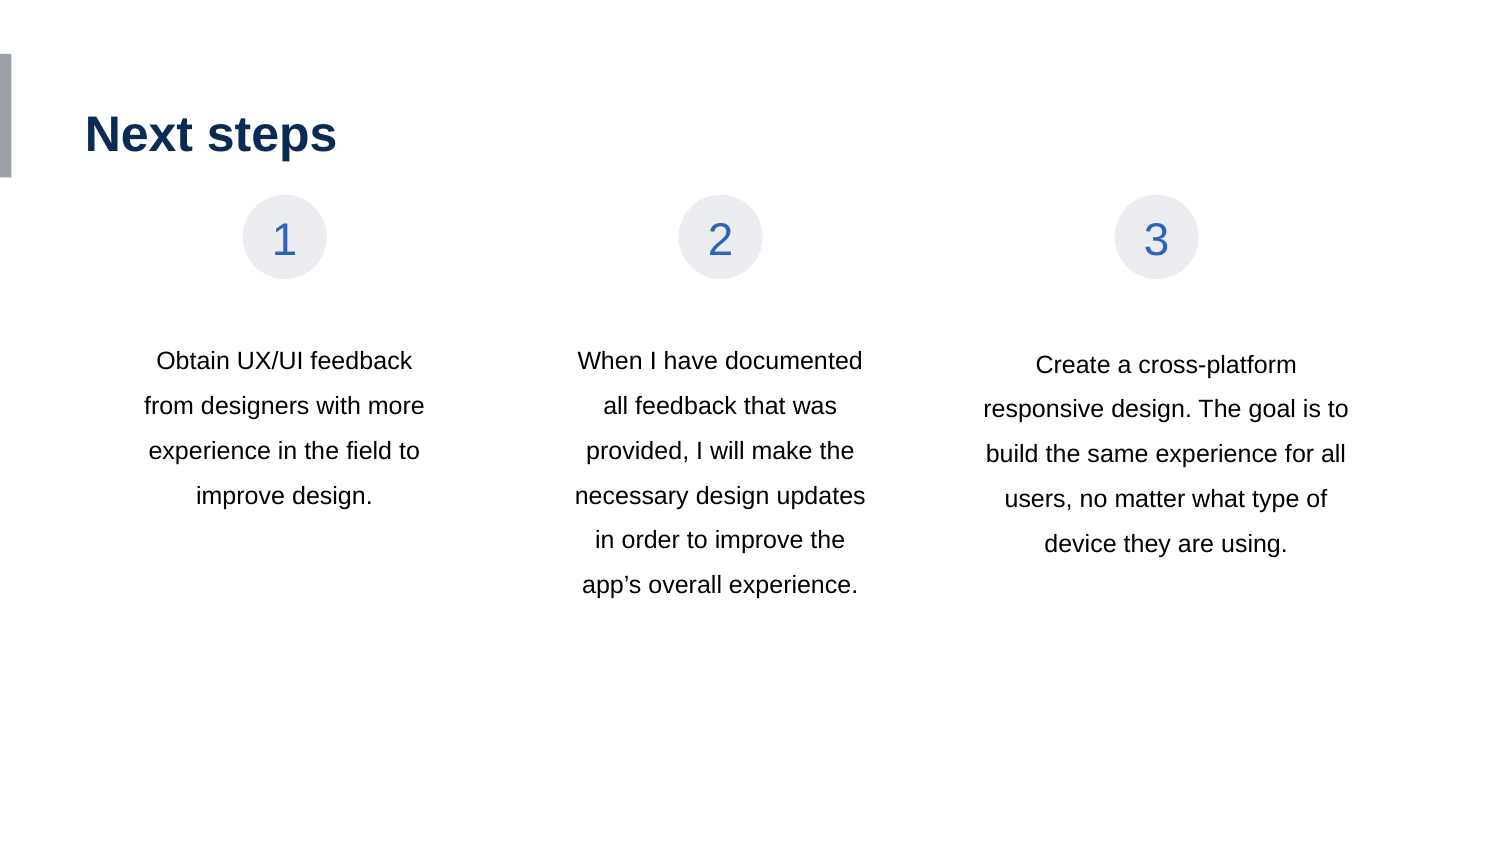

Next steps
1
2
3

Obtain UX/UI feedback from designers with more experience in the field to improve design.
When I have documented all feedback that was provided, I will make the necessary design updates in order to improve the app’s overall experience.
Create a cross-platform responsive design. The goal is to build the same experience for all users, no matter what type of device they are using.